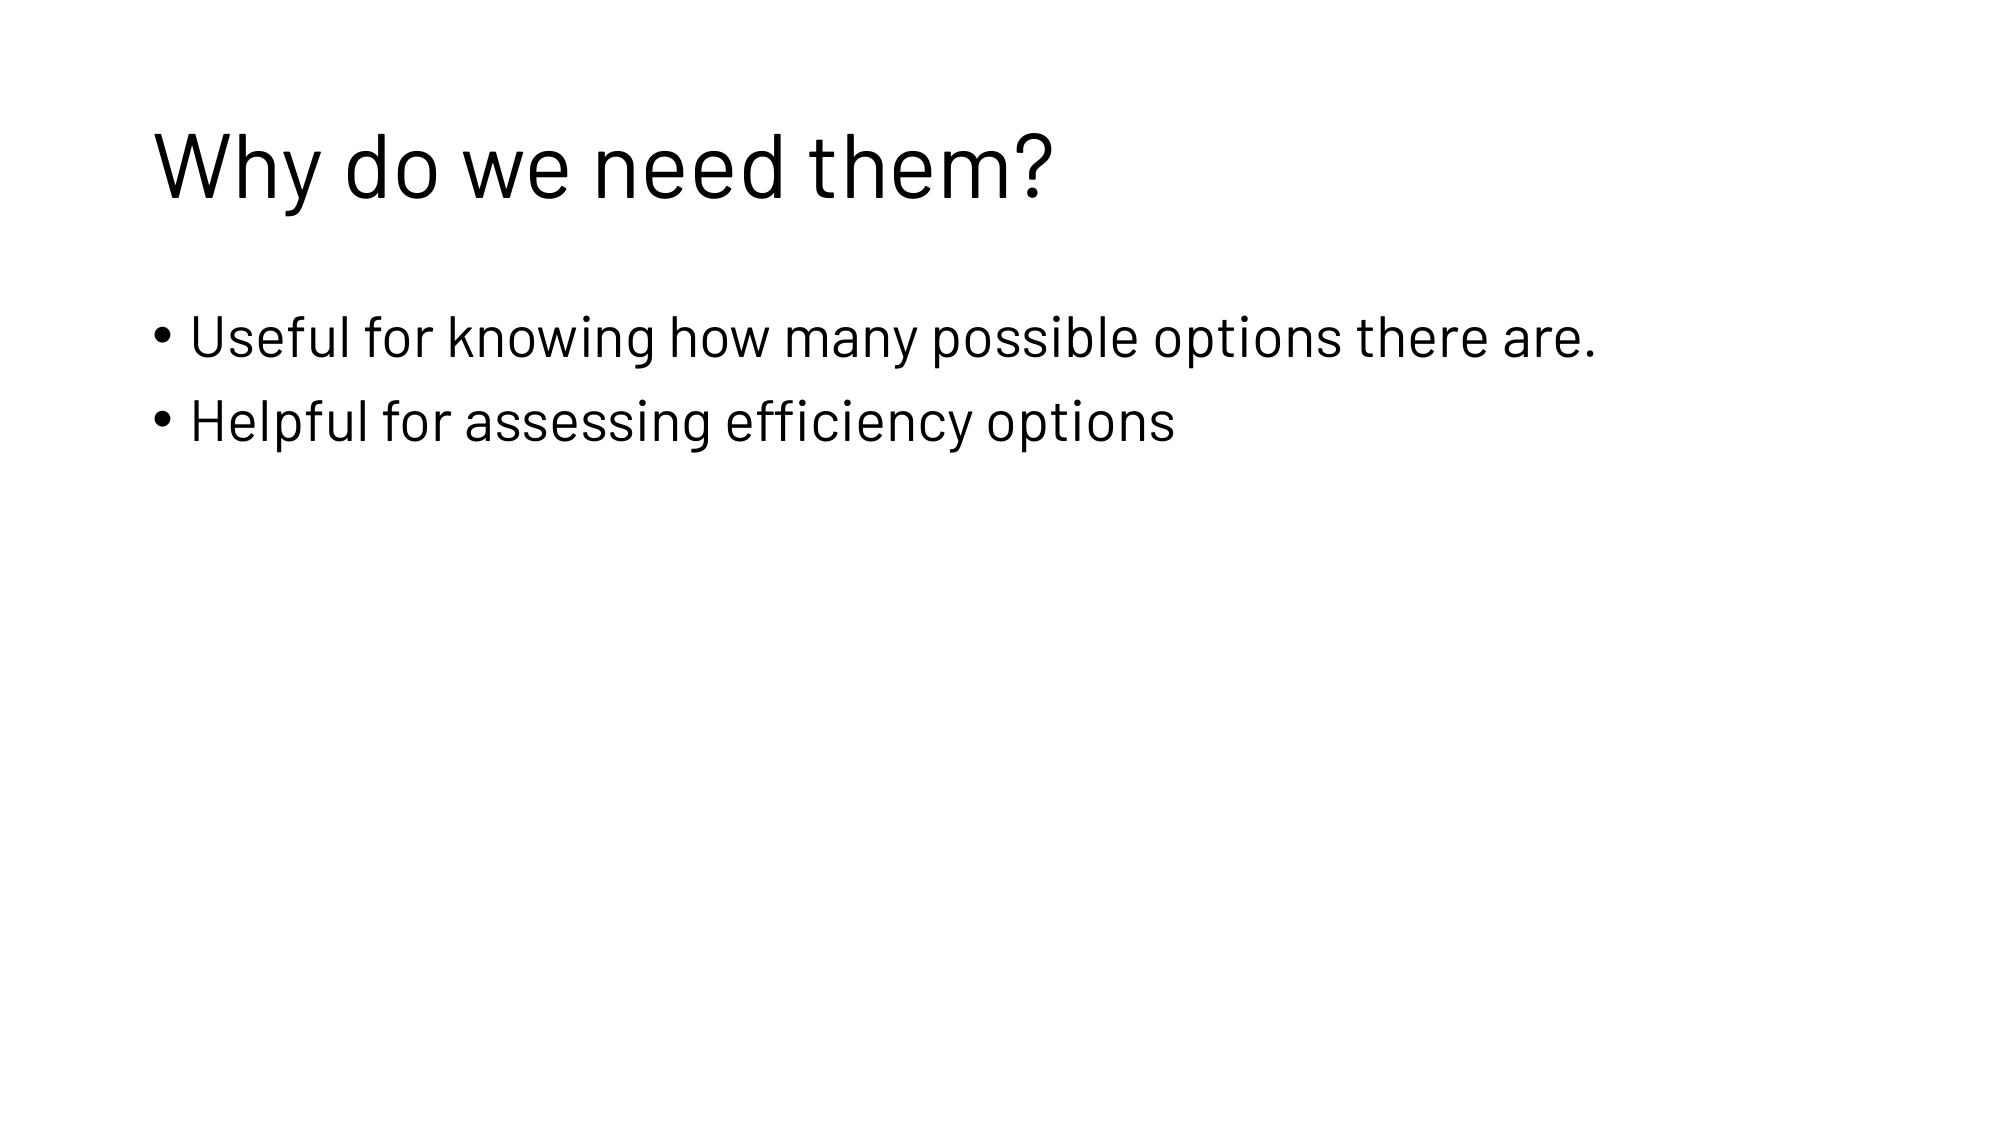

# Why do we need them?
Useful for knowing how many possible options there are.
Helpful for assessing efficiency options